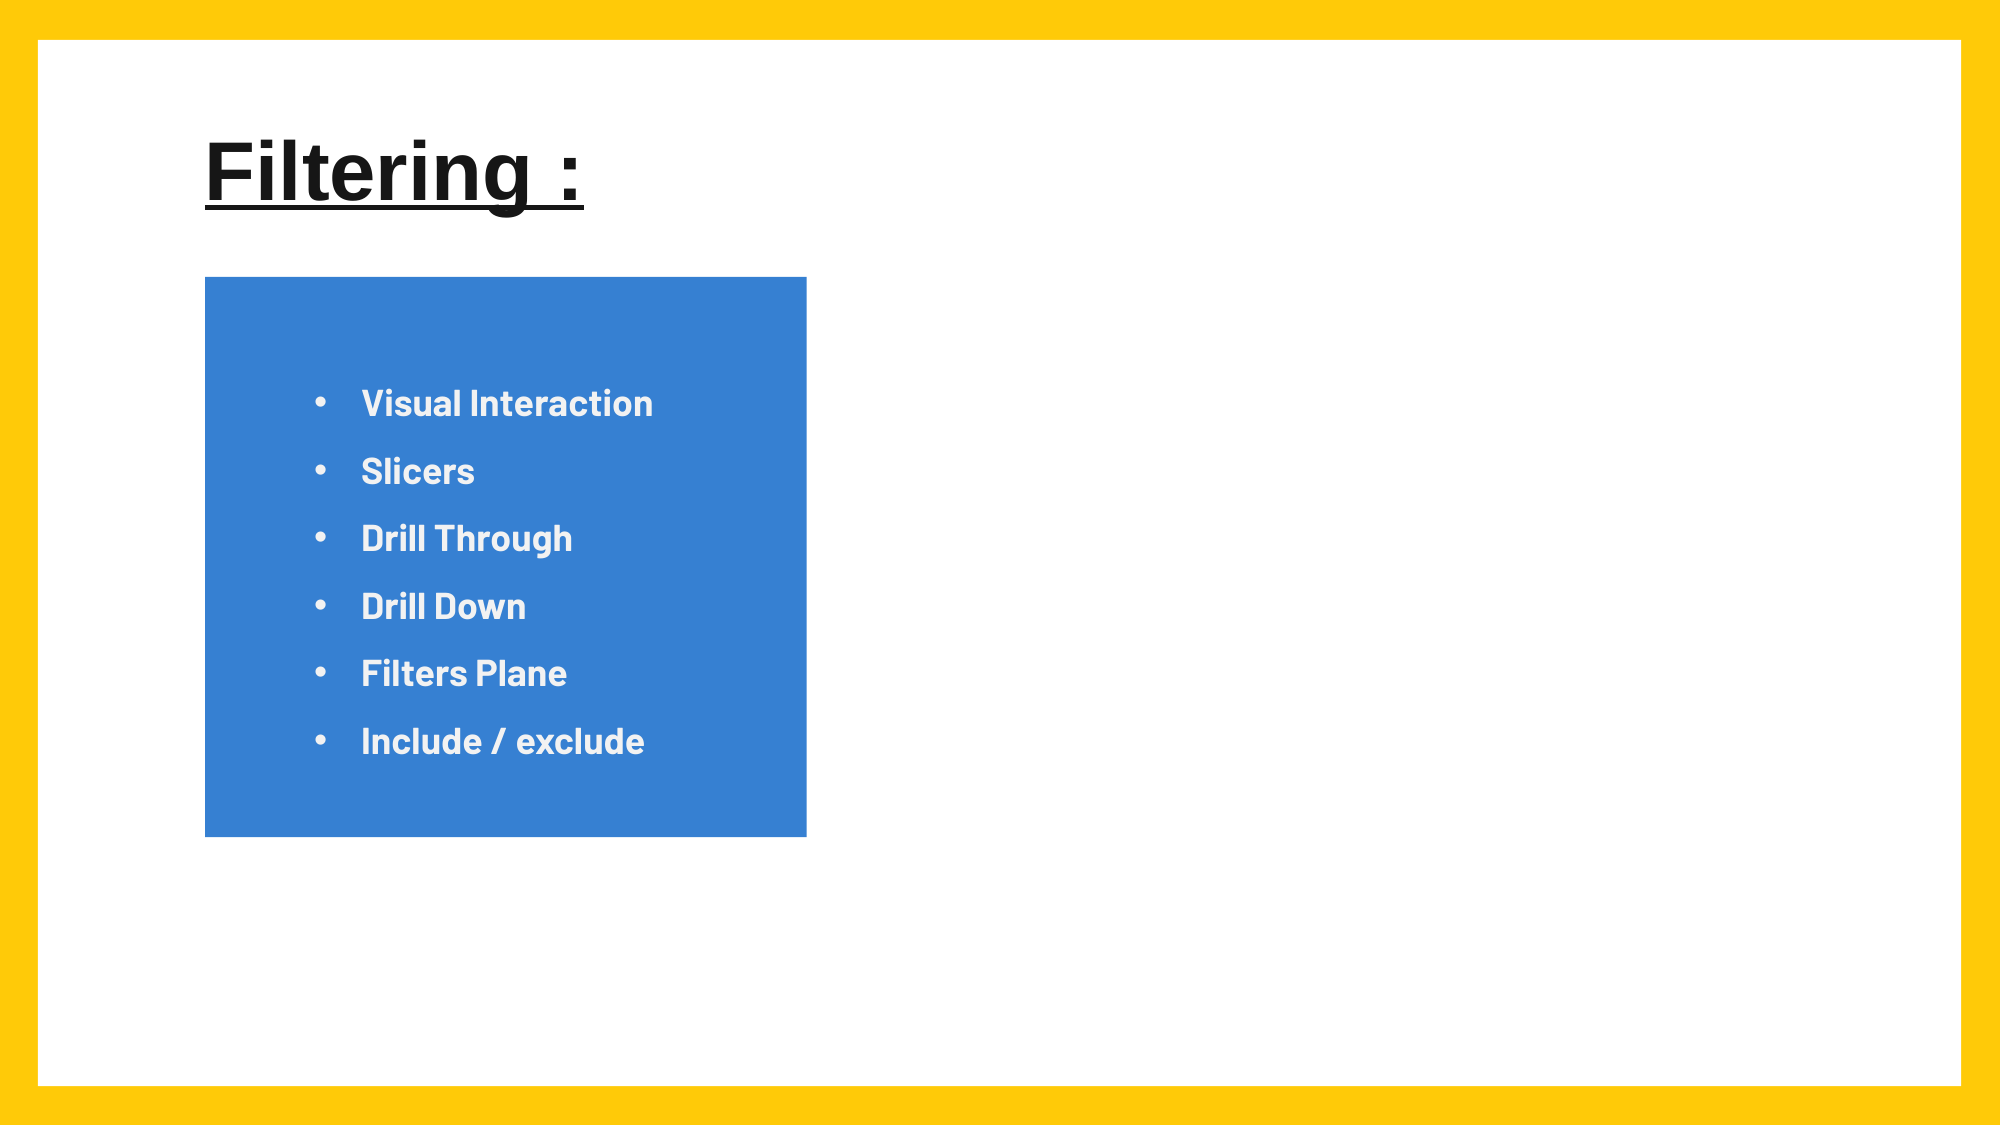

# Filtering :

Visual Interaction
Slicers
Drill Through
Drill Down
Filters Plane
Include / exclude